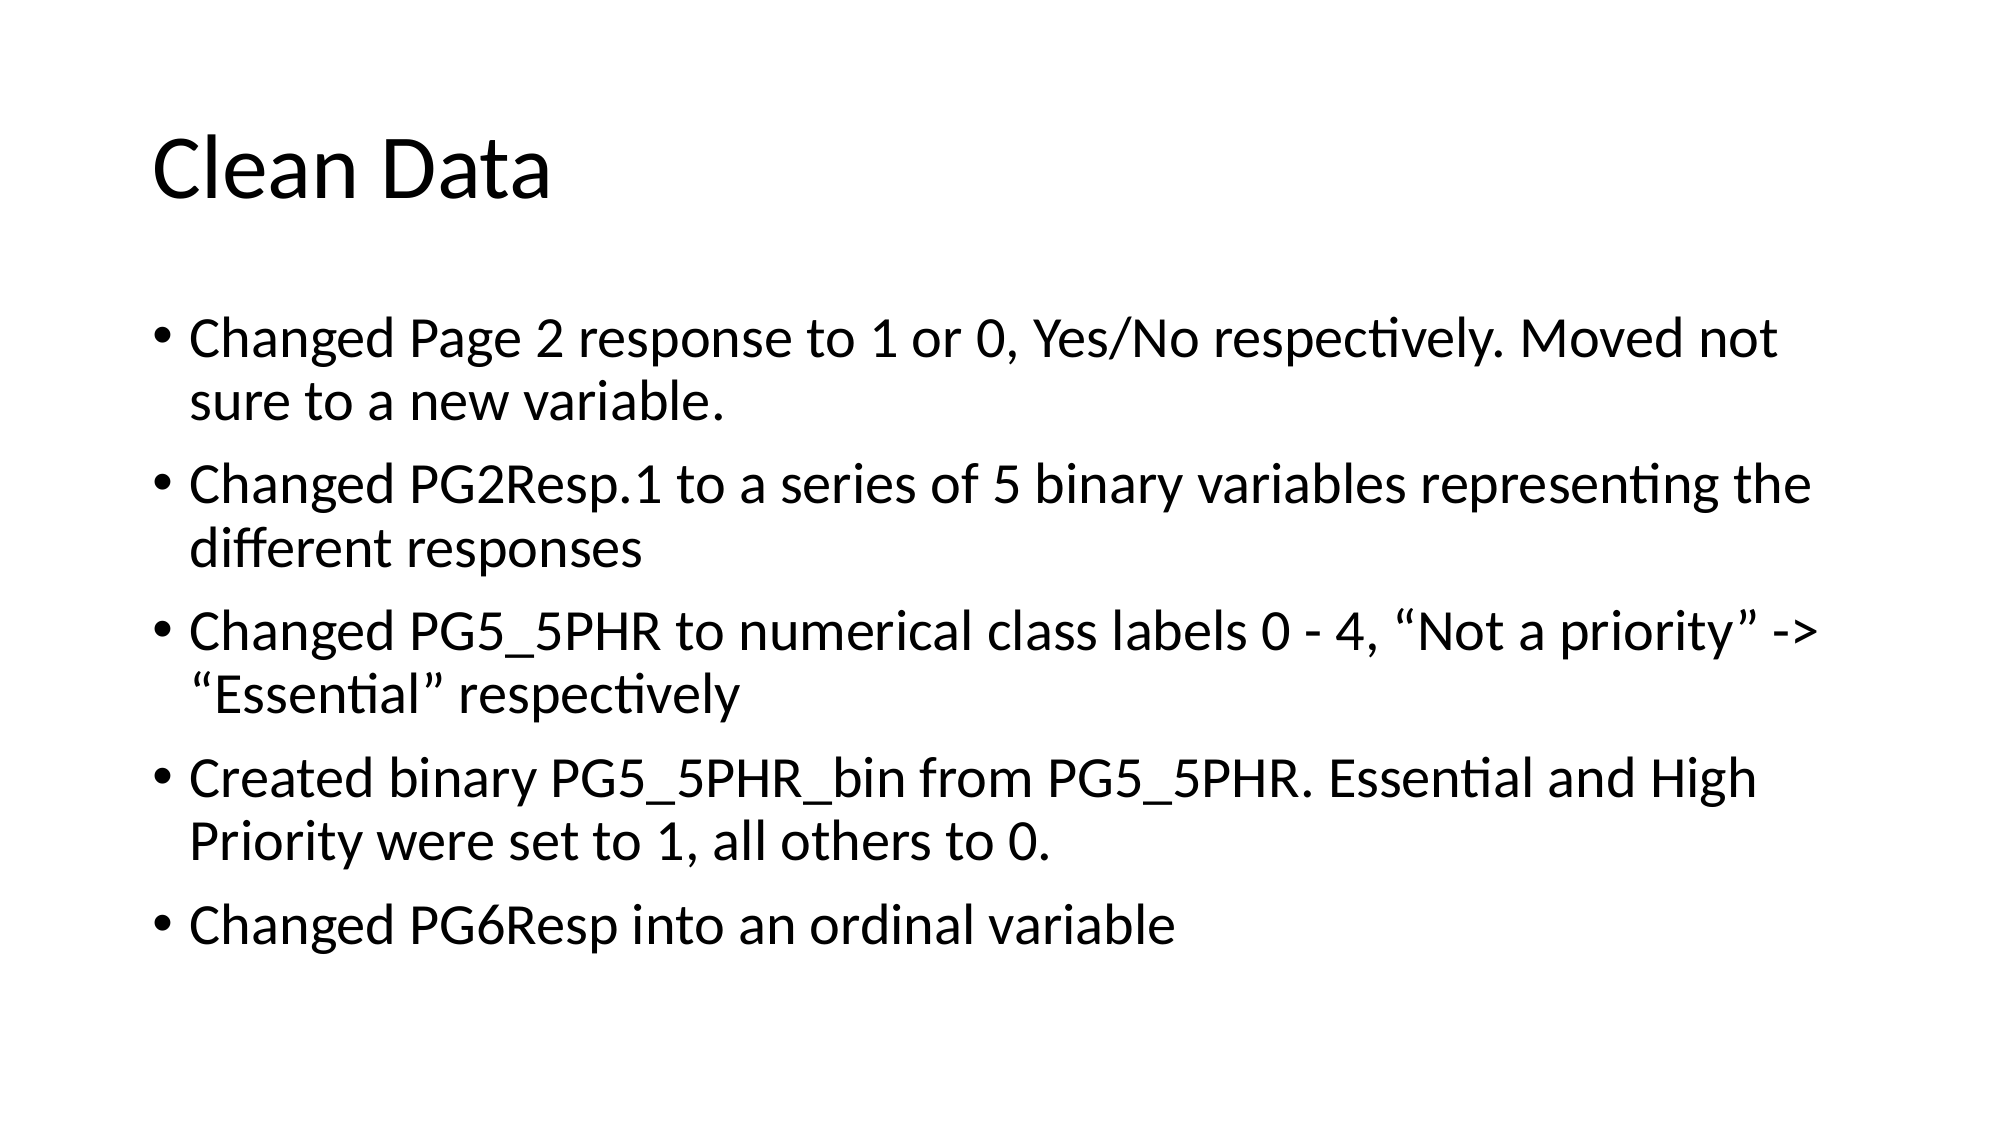

# Clean Data
Changed Page 2 response to 1 or 0, Yes/No respectively. Moved not sure to a new variable.
Changed PG2Resp.1 to a series of 5 binary variables representing the different responses
Changed PG5_5PHR to numerical class labels 0 - 4, “Not a priority” -> “Essential” respectively
Created binary PG5_5PHR_bin from PG5_5PHR. Essential and High Priority were set to 1, all others to 0.
Changed PG6Resp into an ordinal variable